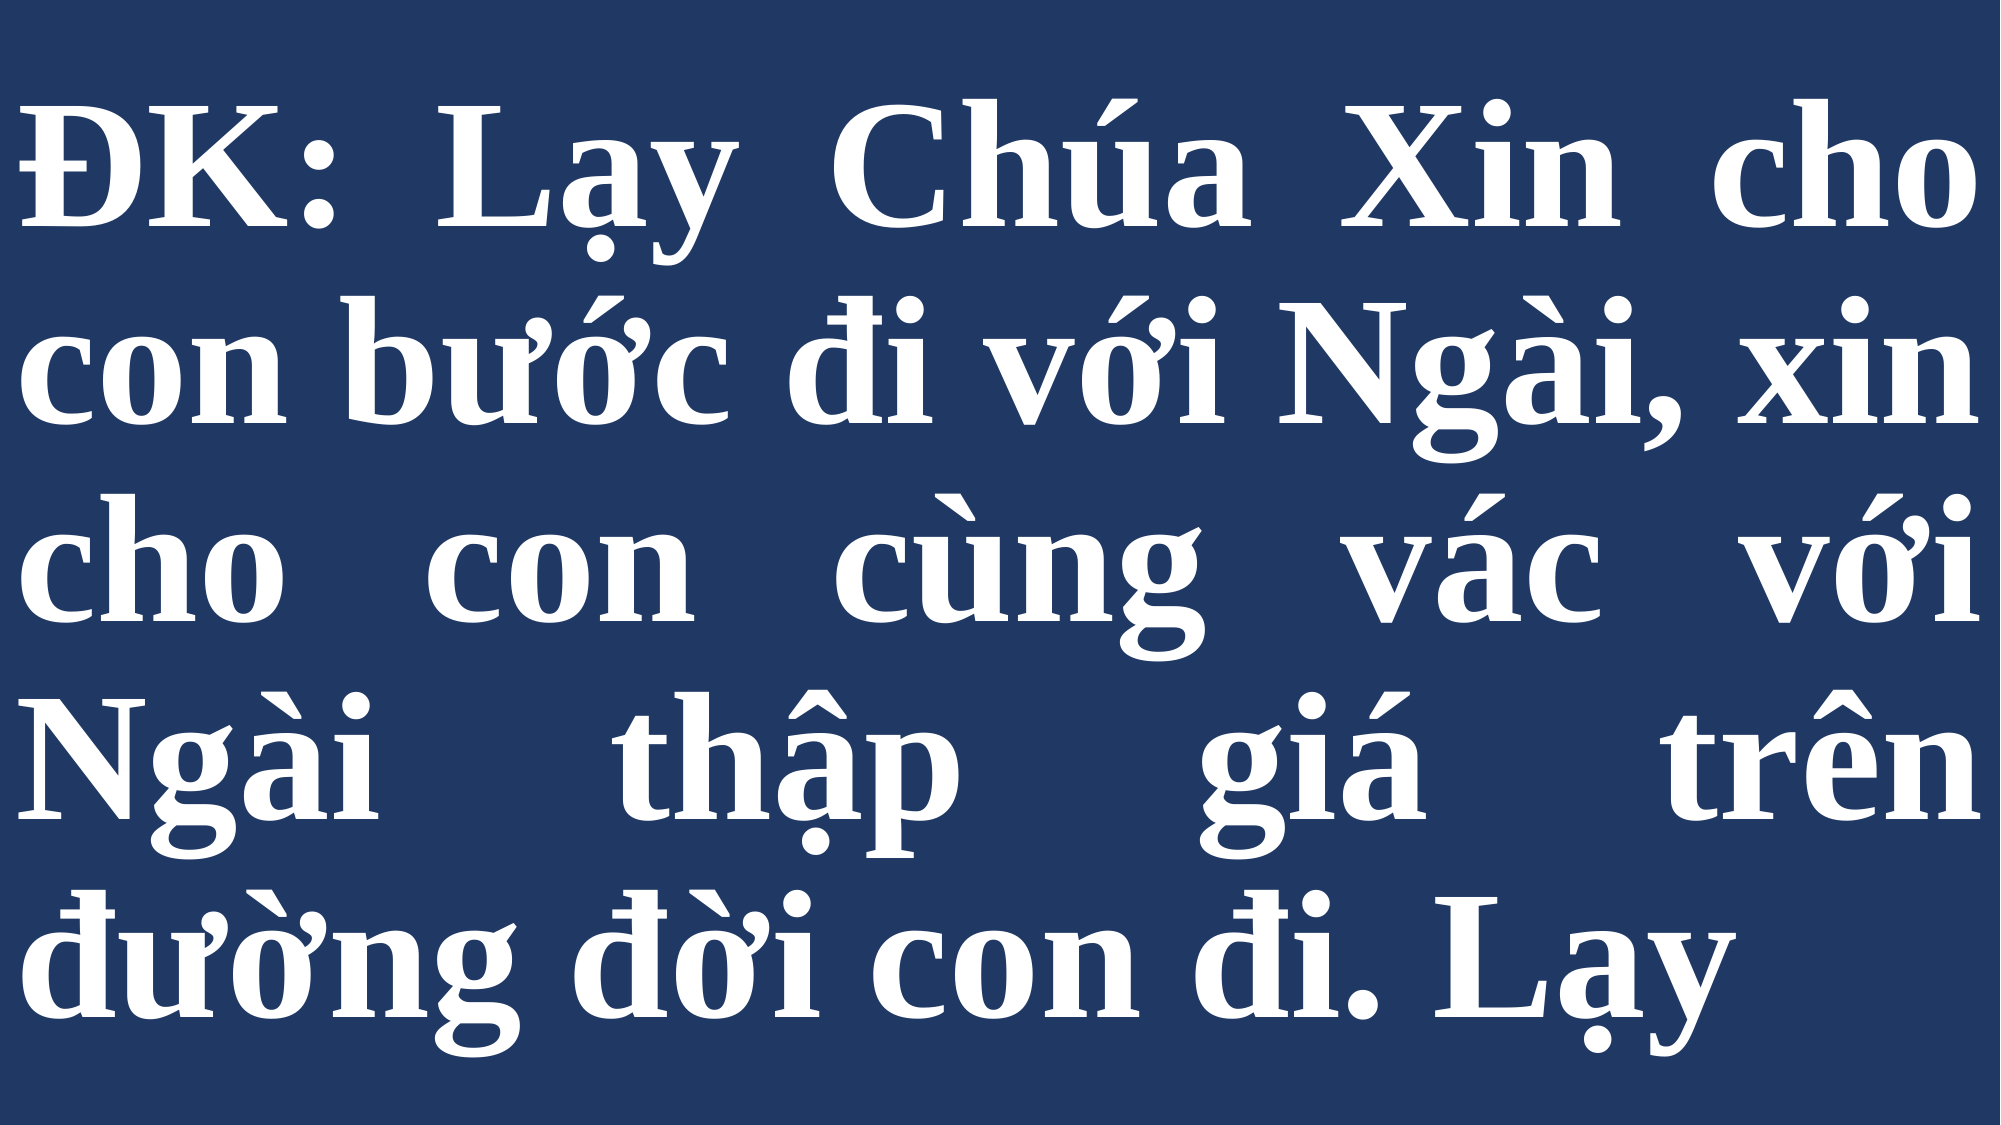

# ĐK: Lạy Chúa Xin cho con bước đi với Ngài, xin cho con cùng vác với Ngài thập giá trên đường đời con đi. Lạy